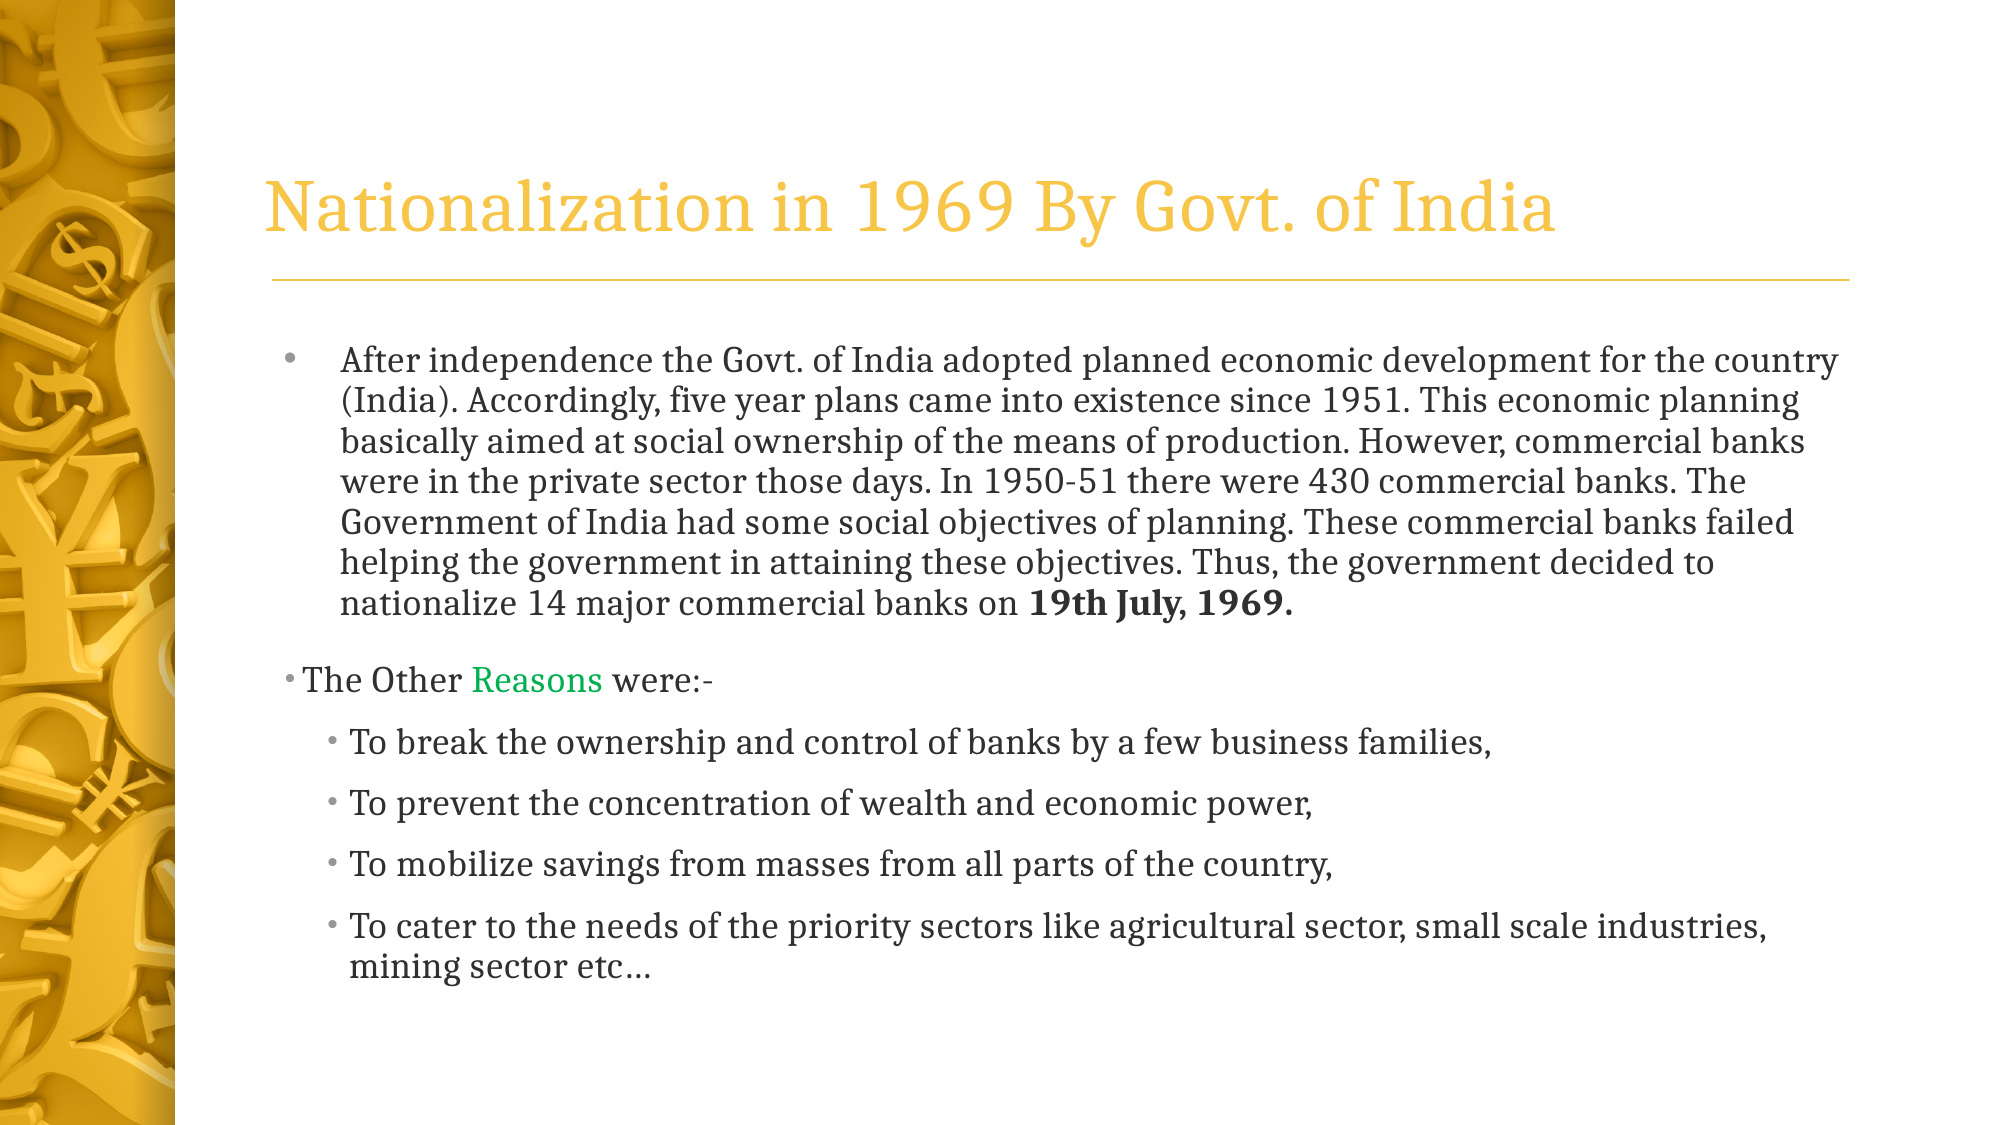

# Nationalization in 1969 By Govt. of India
After independence the Govt. of India adopted planned economic development for the country (India). Accordingly, five year plans came into existence since 1951. This economic planning basically aimed at social ownership of the means of production. However, commercial banks were in the private sector those days. In 1950-51 there were 430 commercial banks. The Government of India had some social objectives of planning. These commercial banks failed helping the government in attaining these objectives. Thus, the government decided to nationalize 14 major commercial banks on 19th July, 1969.
The Other Reasons were:-
To break the ownership and control of banks by a few business families,
To prevent the concentration of wealth and economic power,
To mobilize savings from masses from all parts of the country,
To cater to the needs of the priority sectors like agricultural sector, small scale industries, mining sector etc…